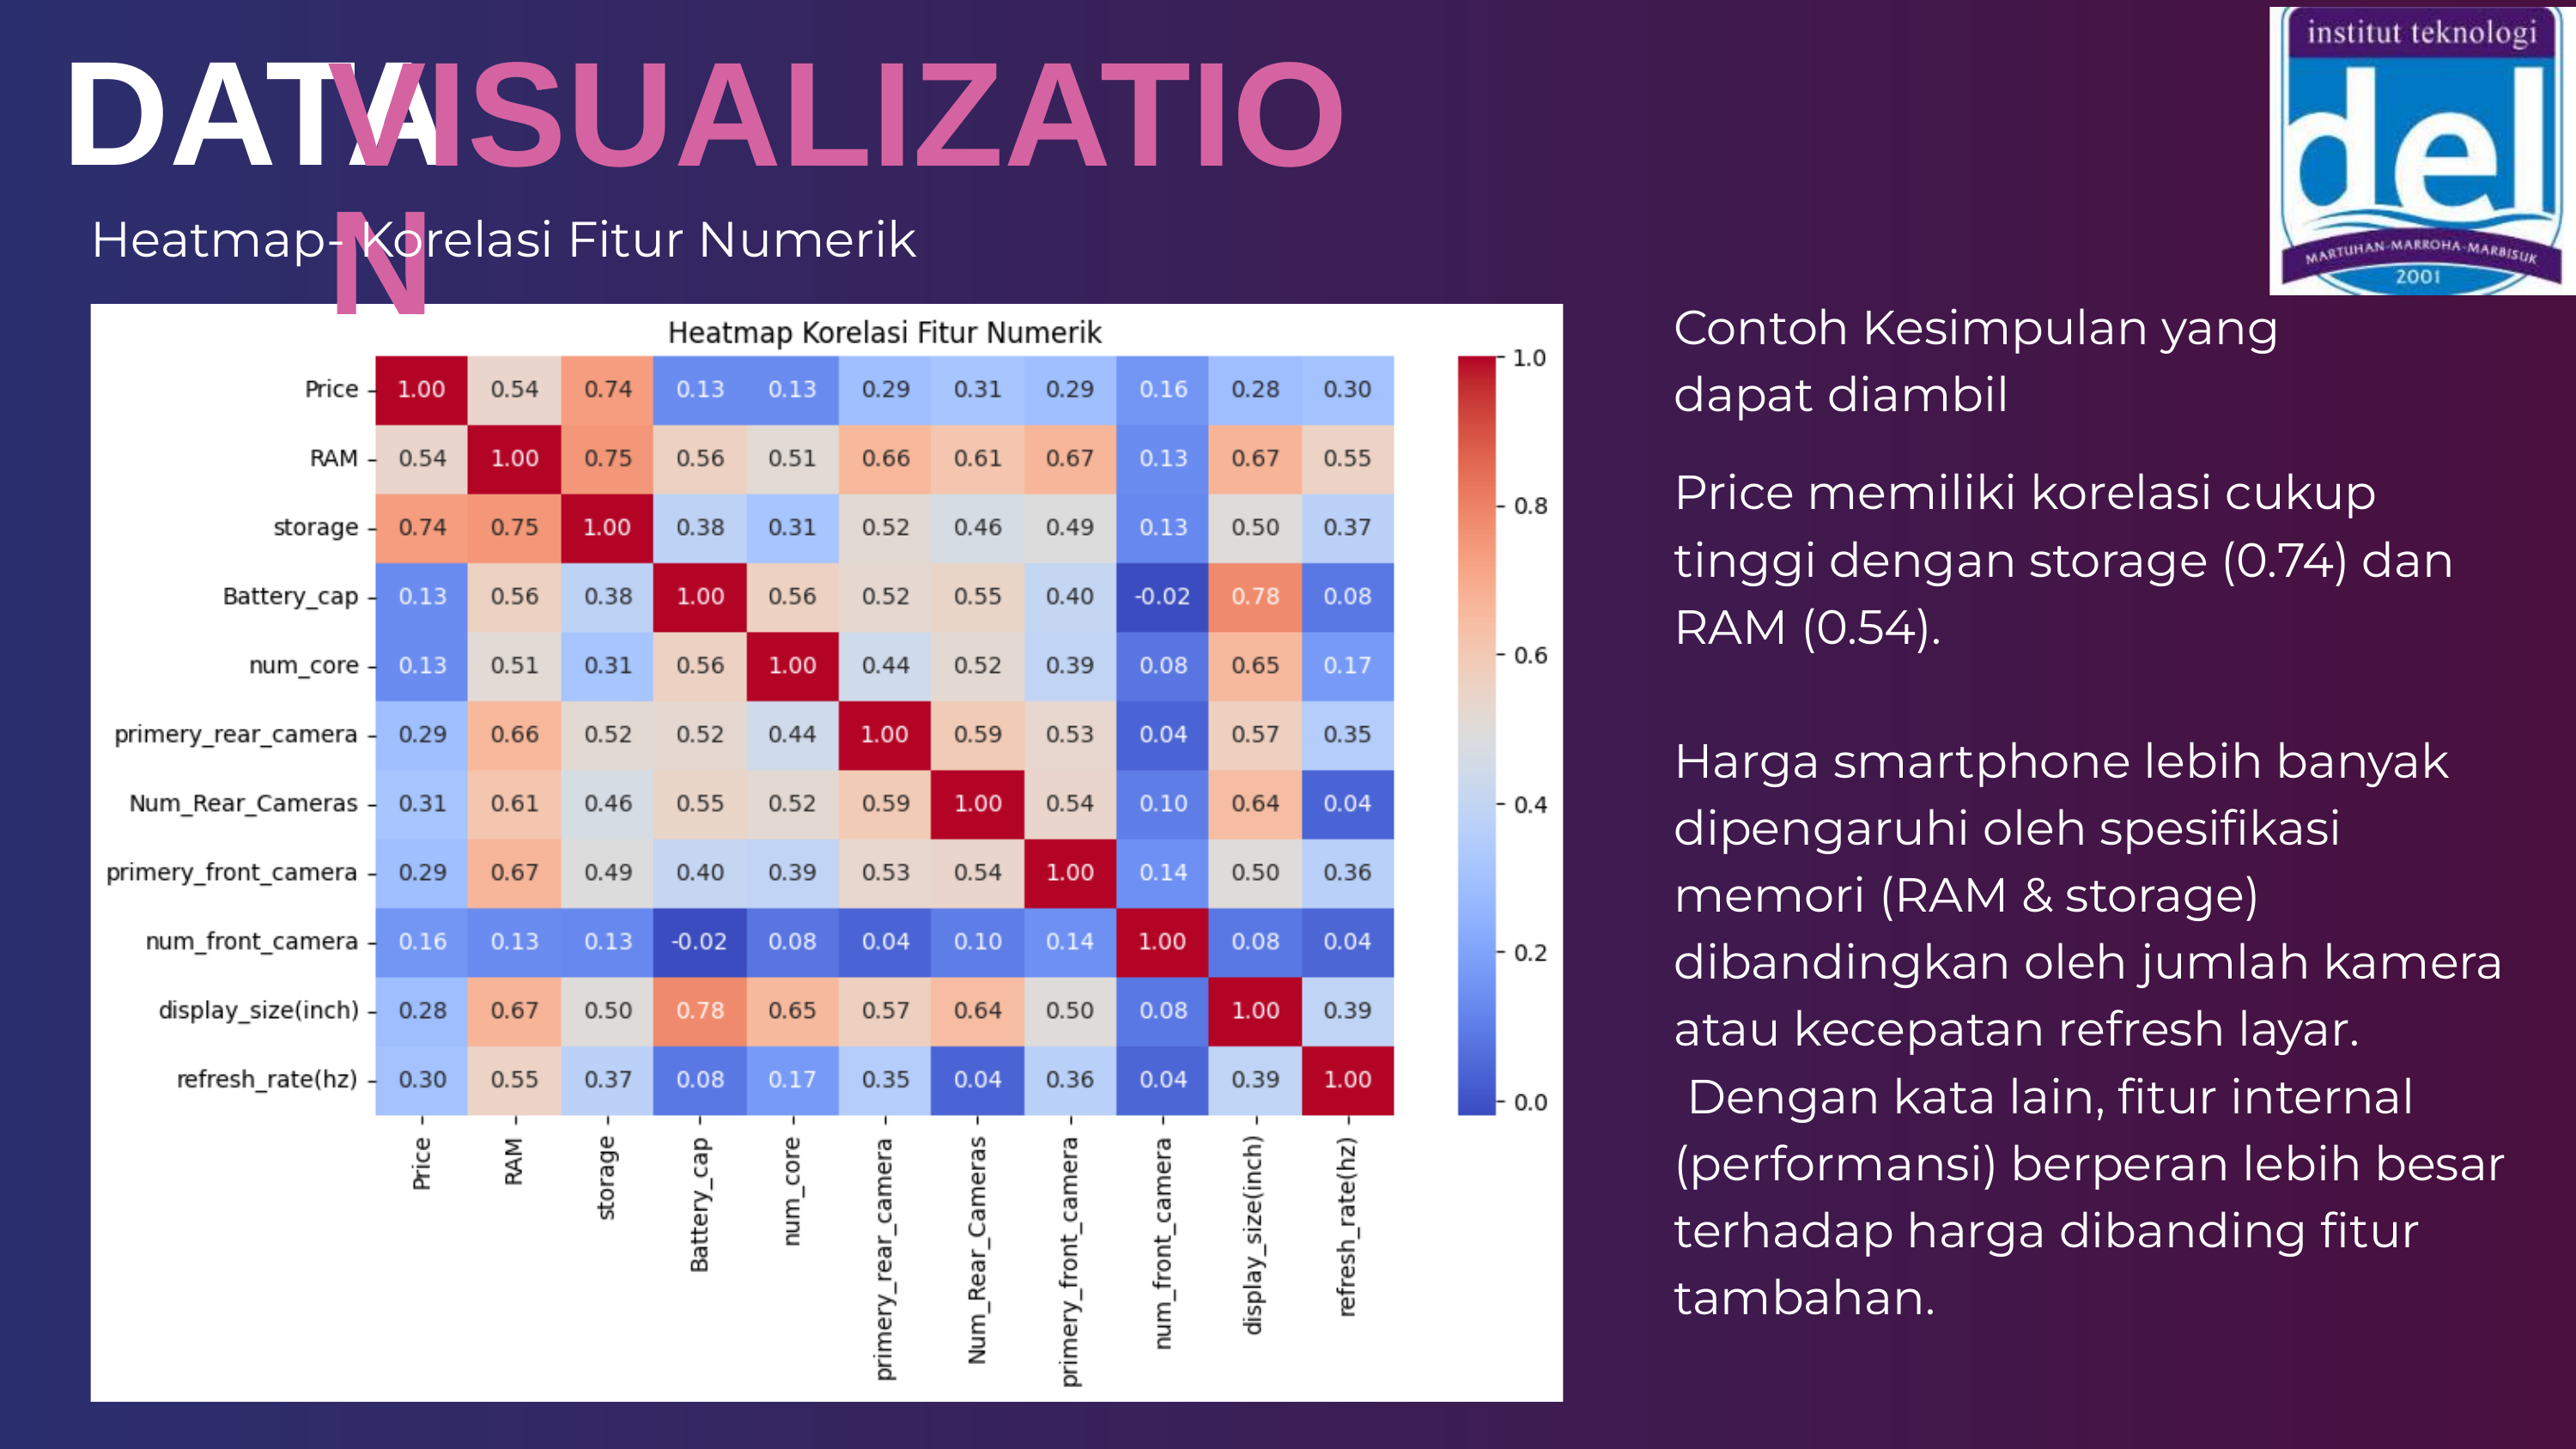

DATA
VISUALIZATION
Heatmap- Korelasi Fitur Numerik
Contoh Kesimpulan yang dapat diambil

Price memiliki korelasi cukup tinggi dengan storage (0.74) dan RAM (0.54).

Harga smartphone lebih banyak dipengaruhi oleh spesifikasi memori (RAM & storage) dibandingkan oleh jumlah kamera atau kecepatan refresh layar.
 Dengan kata lain, fitur internal (performansi) berperan lebih besar terhadap harga dibanding fitur tambahan.